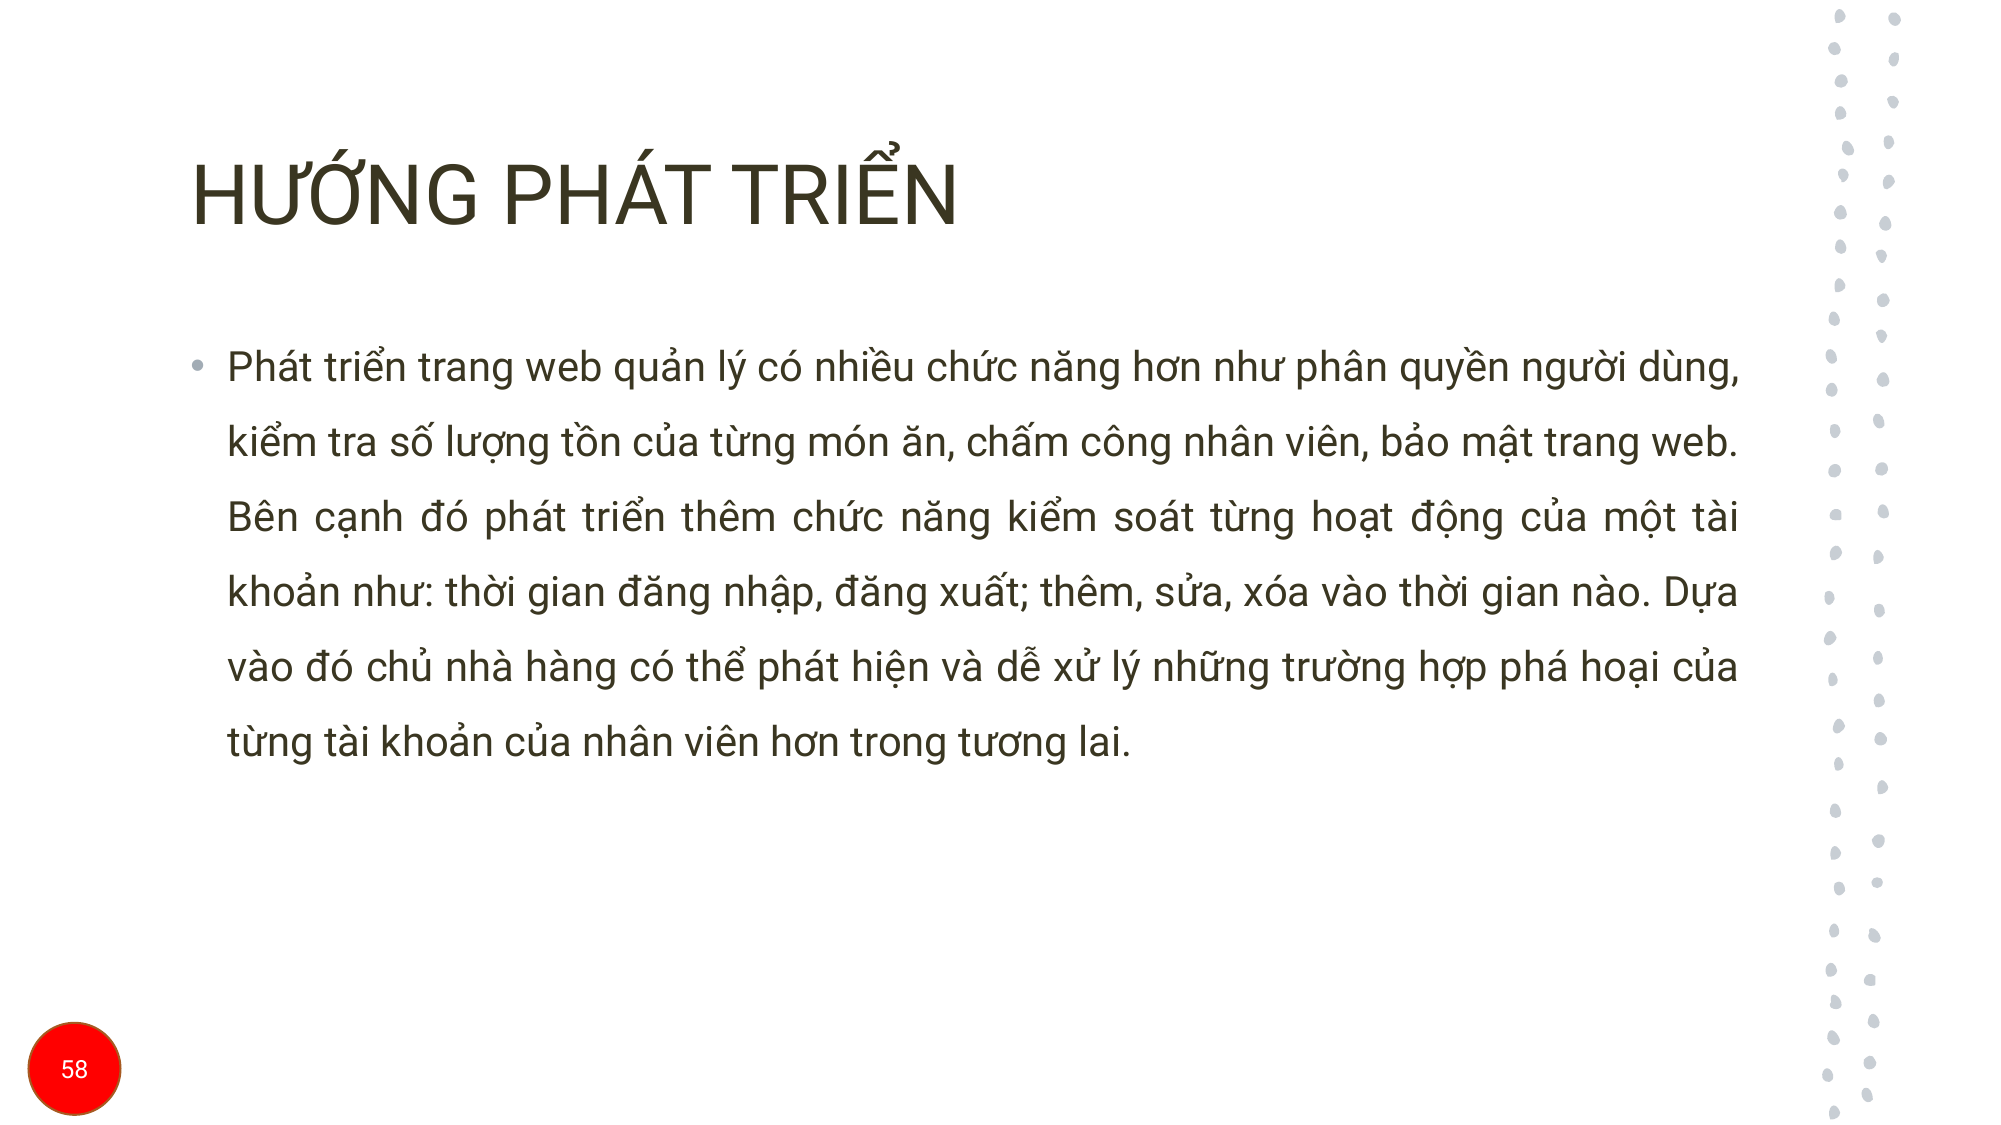

# HƯỚNG PHÁT TRIỂN
Phát triển trang web quản lý có nhiều chức năng hơn như phân quyền người dùng, kiểm tra số lượng tồn của từng món ăn, chấm công nhân viên, bảo mật trang web. Bên cạnh đó phát triển thêm chức năng kiểm soát từng hoạt động của một tài khoản như: thời gian đăng nhập, đăng xuất; thêm, sửa, xóa vào thời gian nào. Dựa vào đó chủ nhà hàng có thể phát hiện và dễ xử lý những trường hợp phá hoại của từng tài khoản của nhân viên hơn trong tương lai.
58